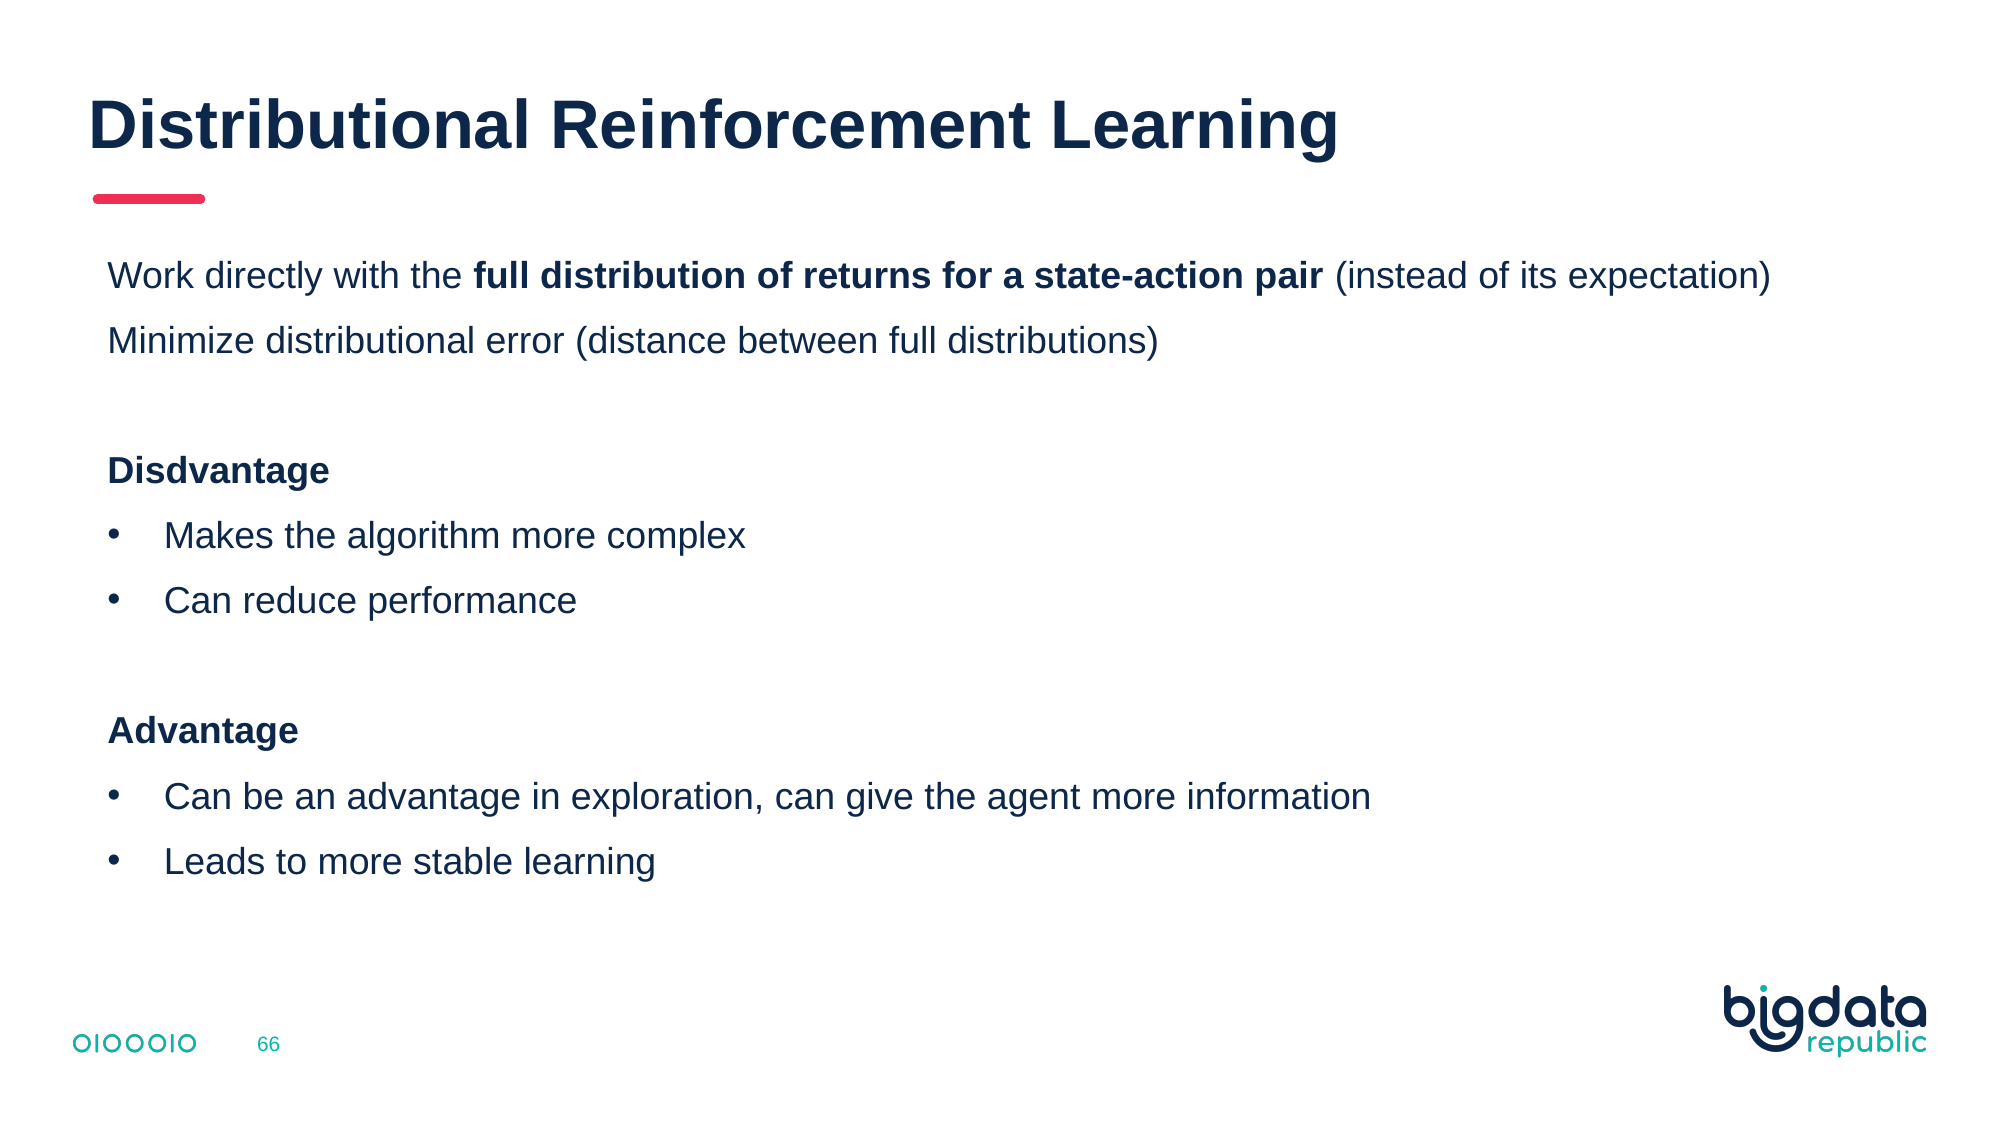

# Distributional Reinforcement Learning
Work directly with the full distribution of returns for a state-action pair (instead of its expectation)
Minimize distributional error (distance between full distributions)

Disdvantage
Makes the algorithm more complex
Can reduce performance

Advantage
Can be an advantage in exploration, can give the agent more information
Leads to more stable learning

66